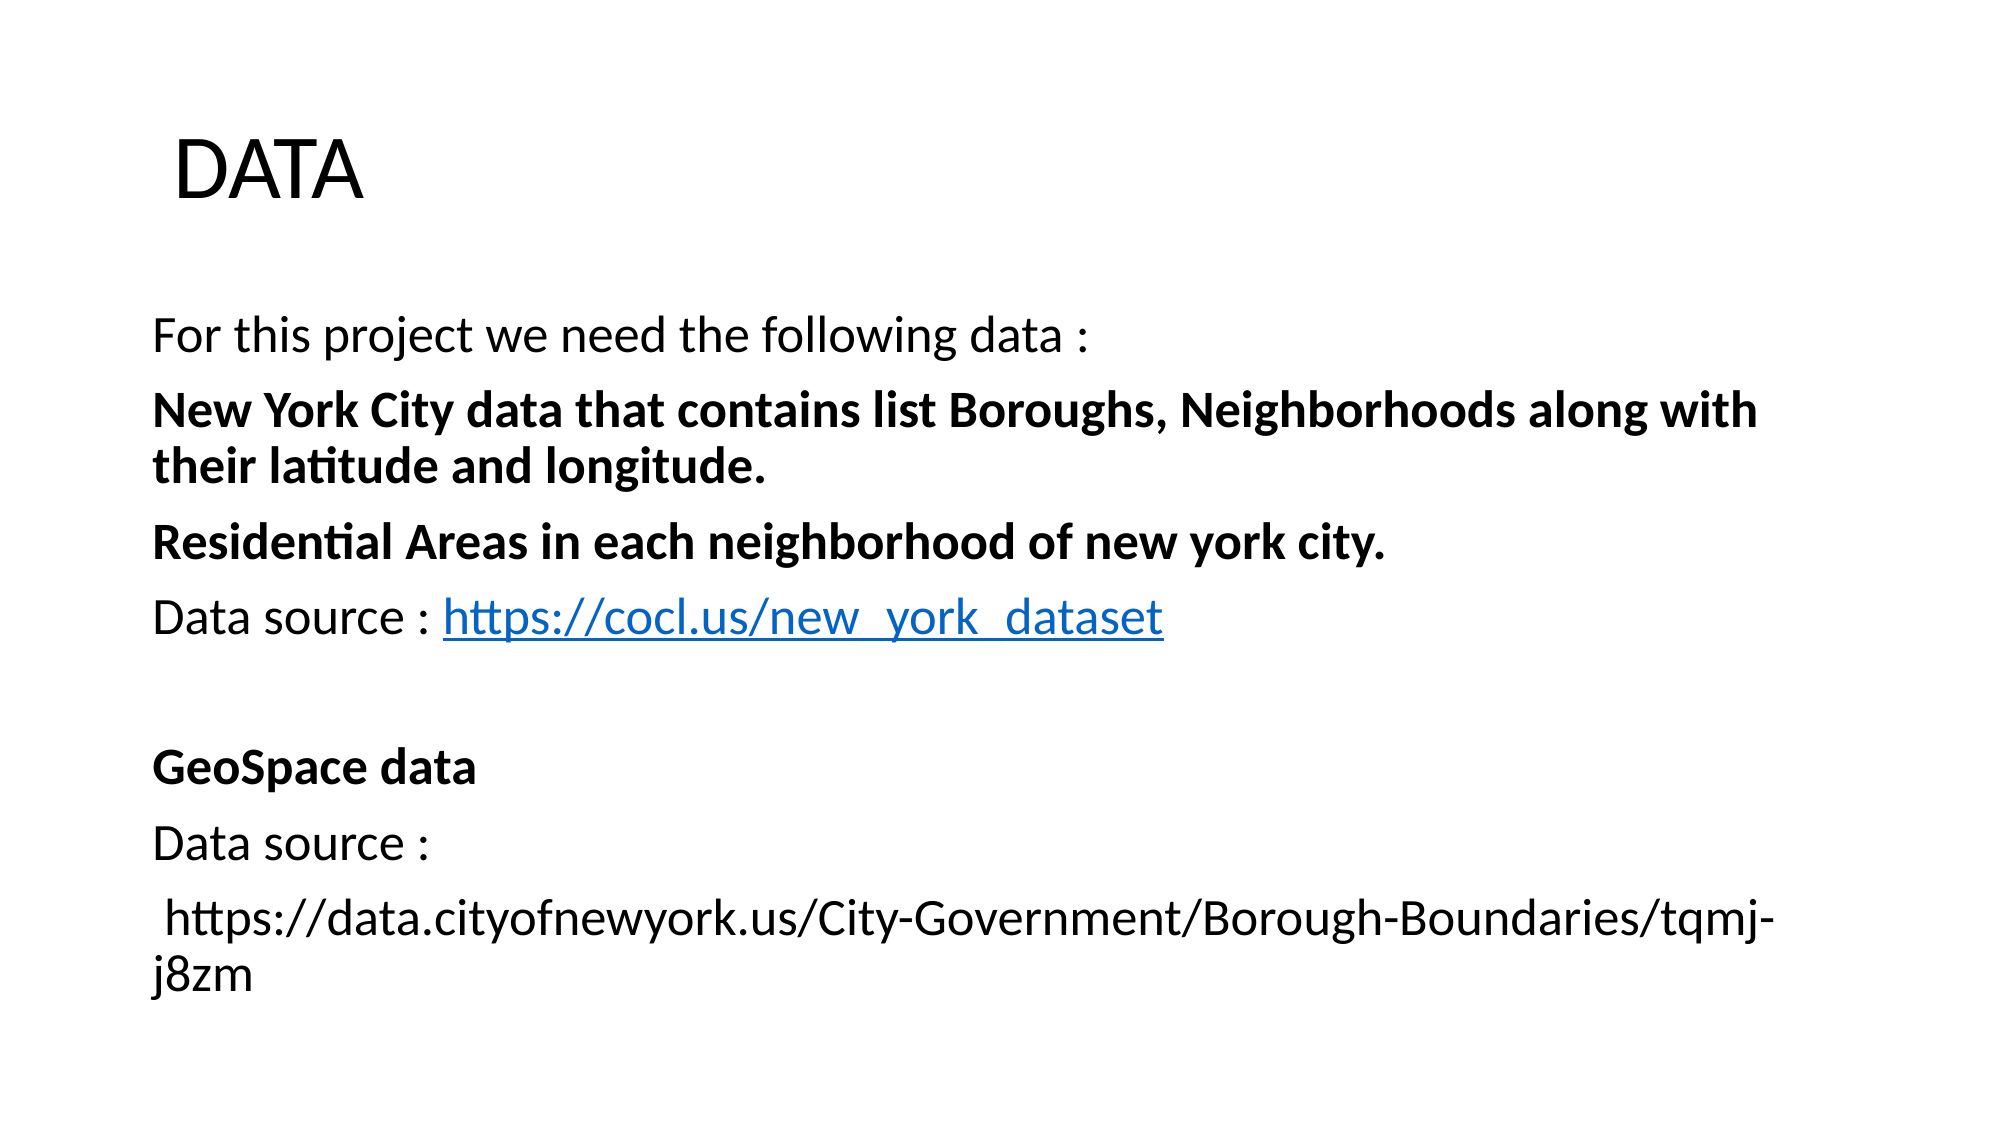

# DATA
For this project we need the following data :
New York City data that contains list Boroughs, Neighborhoods along with their latitude and longitude.
Residential Areas in each neighborhood of new york city.
Data source : https://cocl.us/new_york_dataset

GeoSpace data
Data source :
 https://data.cityofnewyork.us/City-Government/Borough-Boundaries/tqmj-j8zm